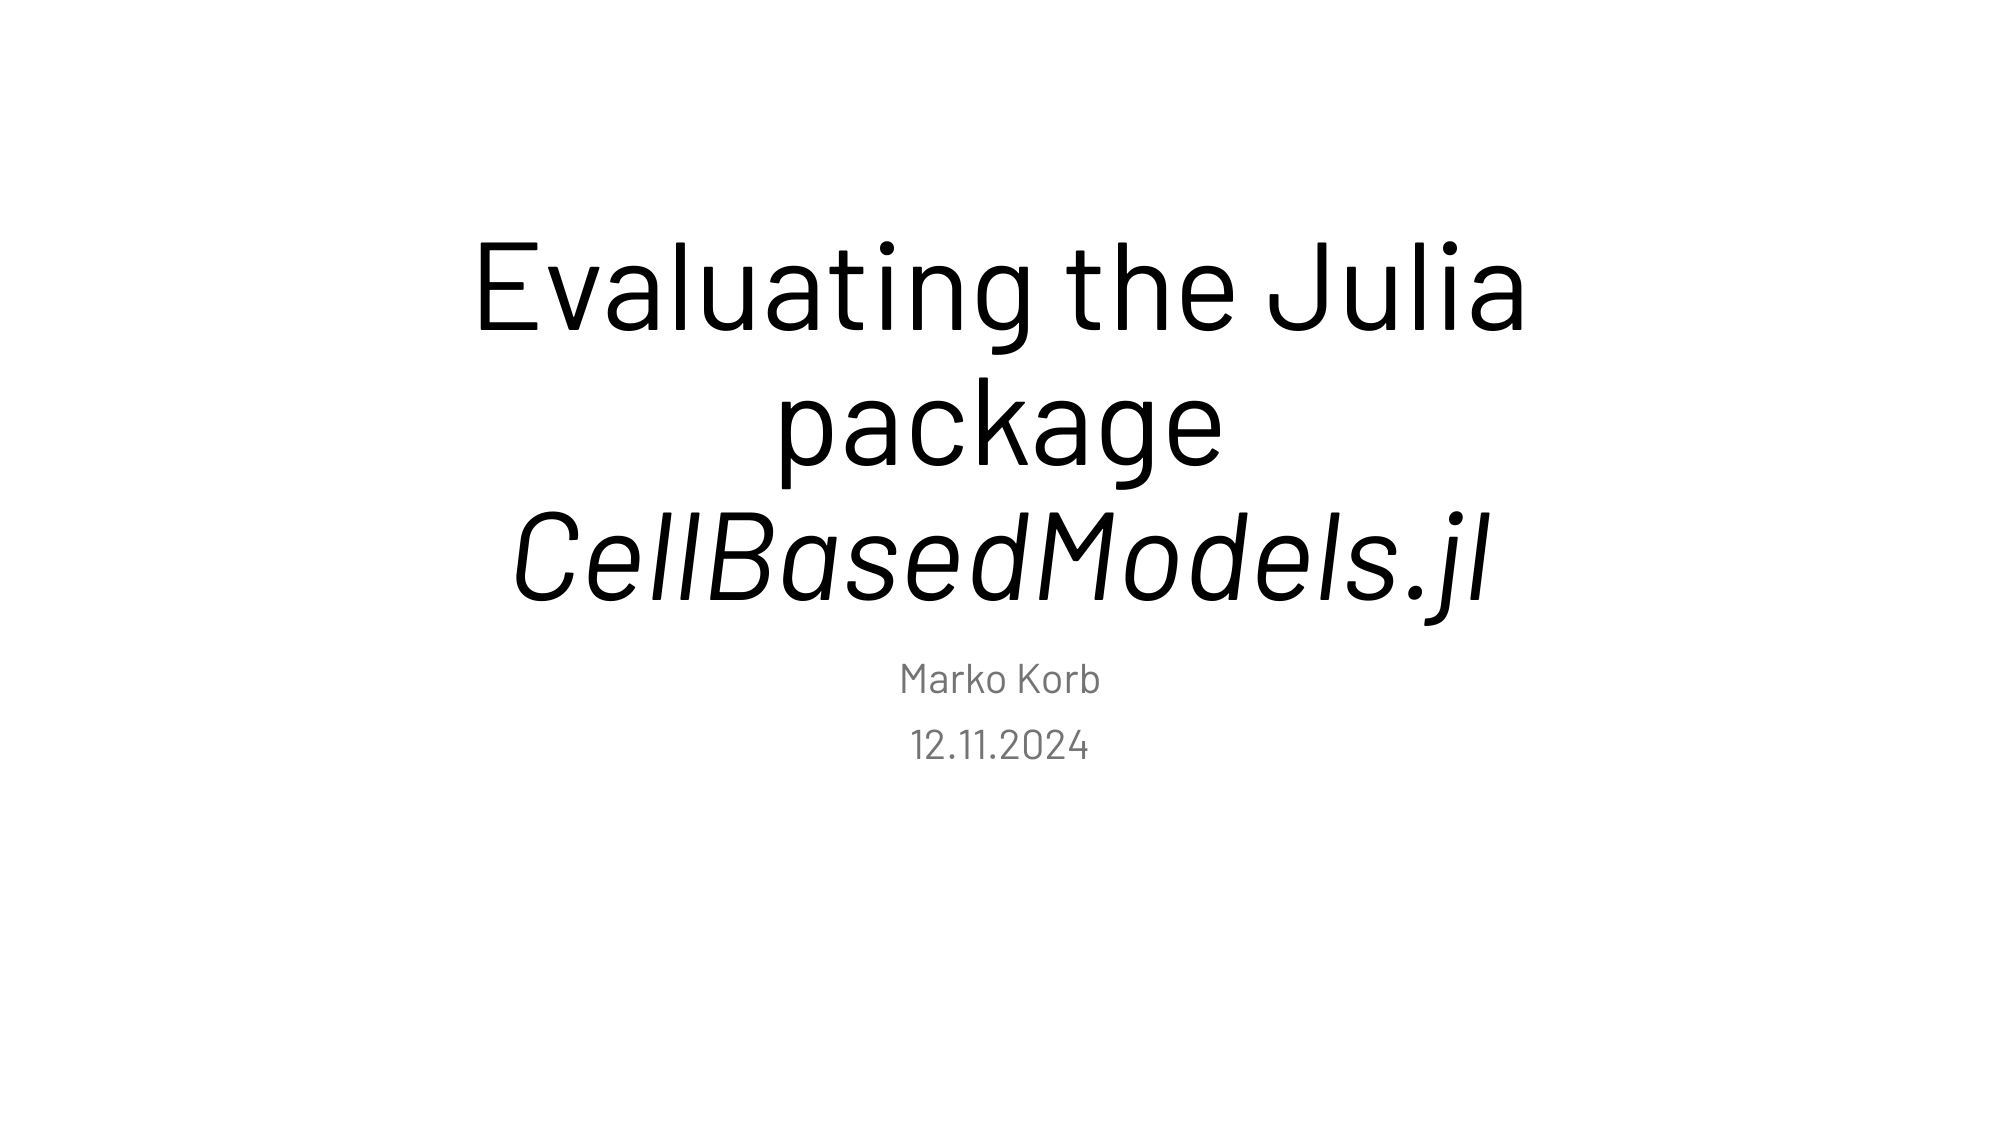

# Evaluating the Julia package CellBasedModels.jl
Marko Korb
12.11.2024